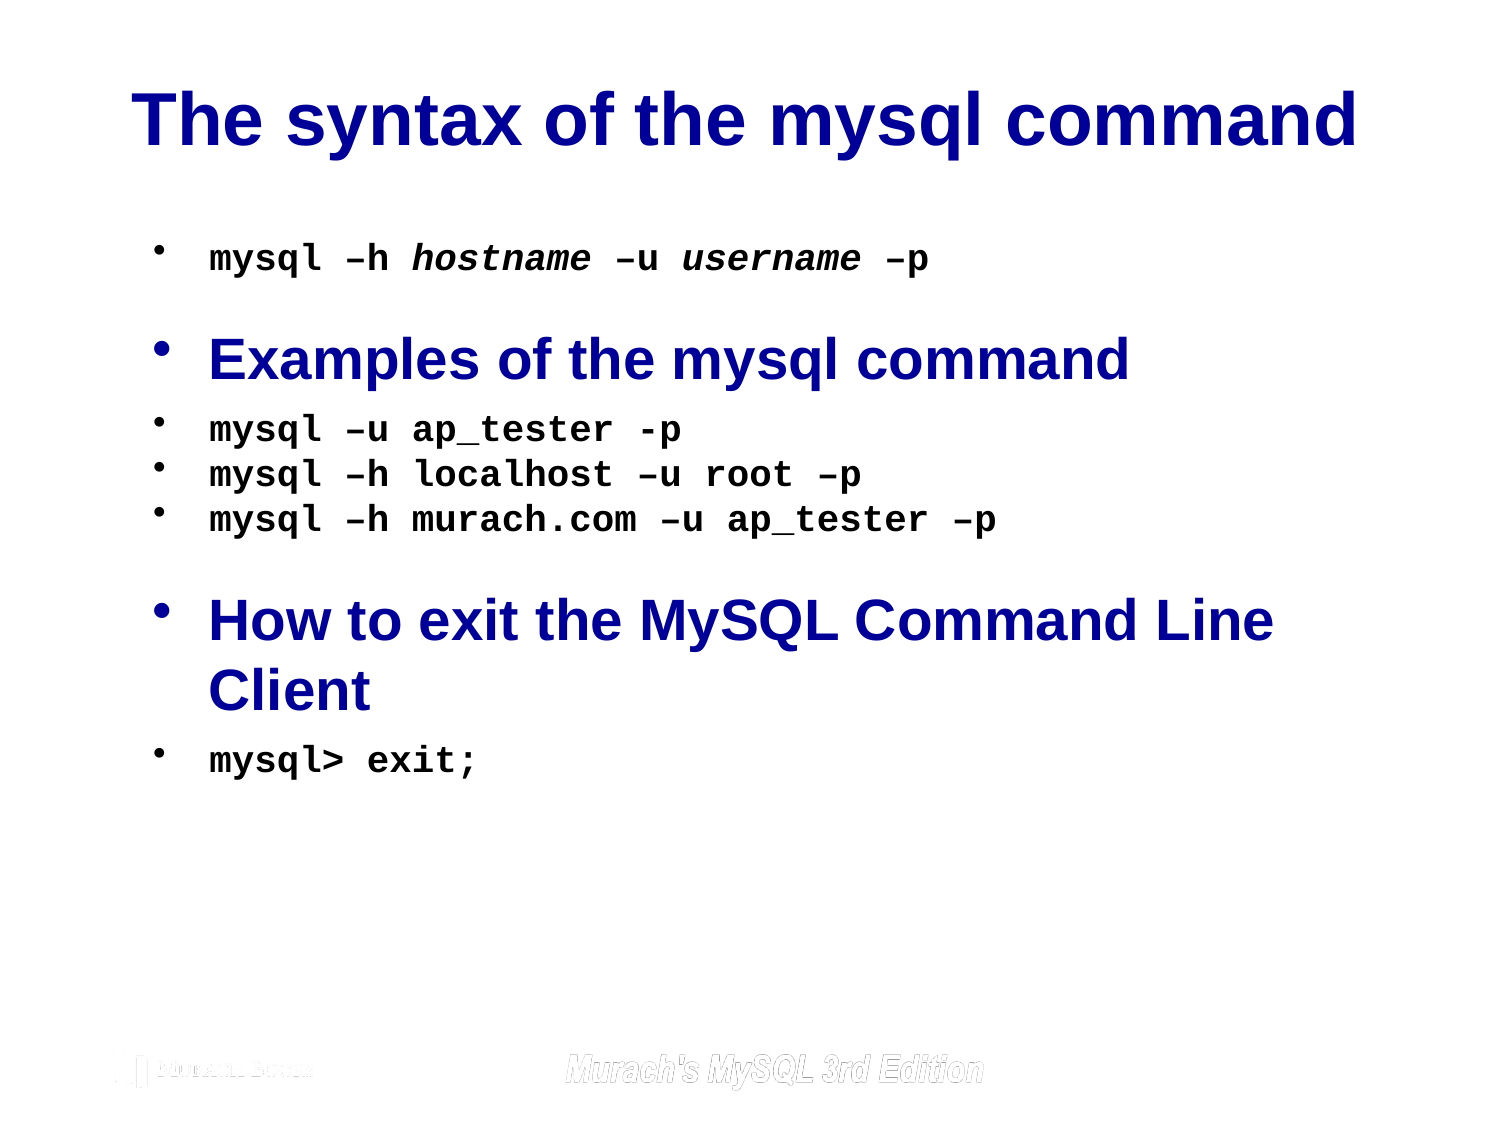

# The syntax of the mysql command
mysql –h hostname –u username –p
Examples of the mysql command
mysql –u ap_tester -p
mysql –h localhost –u root –p
mysql –h murach.com –u ap_tester –p
How to exit the MySQL Command Line Client
mysql> exit;

© 2019, Mike Murach & Associates, Inc.

C2, Slide 67